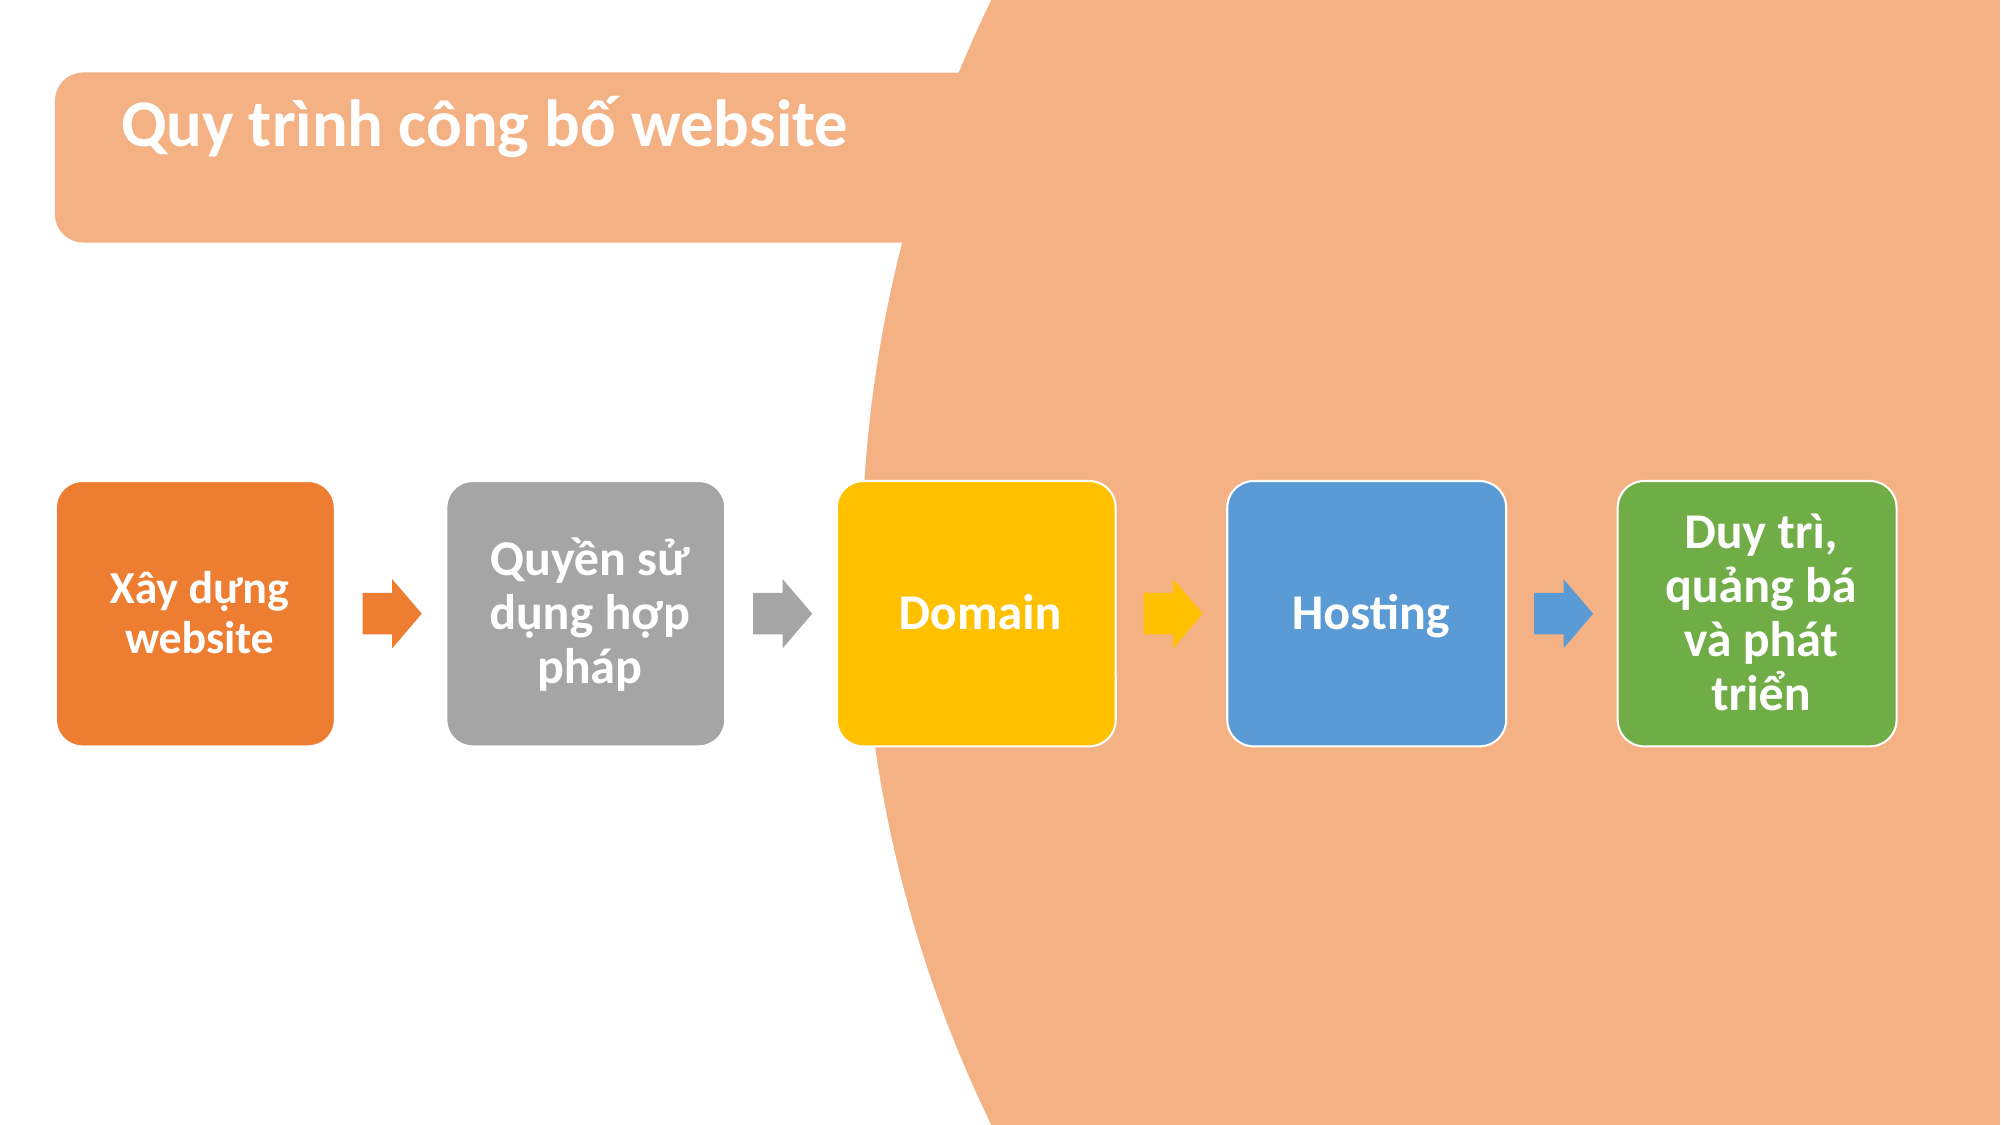

Quy trình công bố website
Xây dựng website

Quyền sử dụng hợp pháp

Domain

Hosting

Duy trì, quảng bá và phát triển